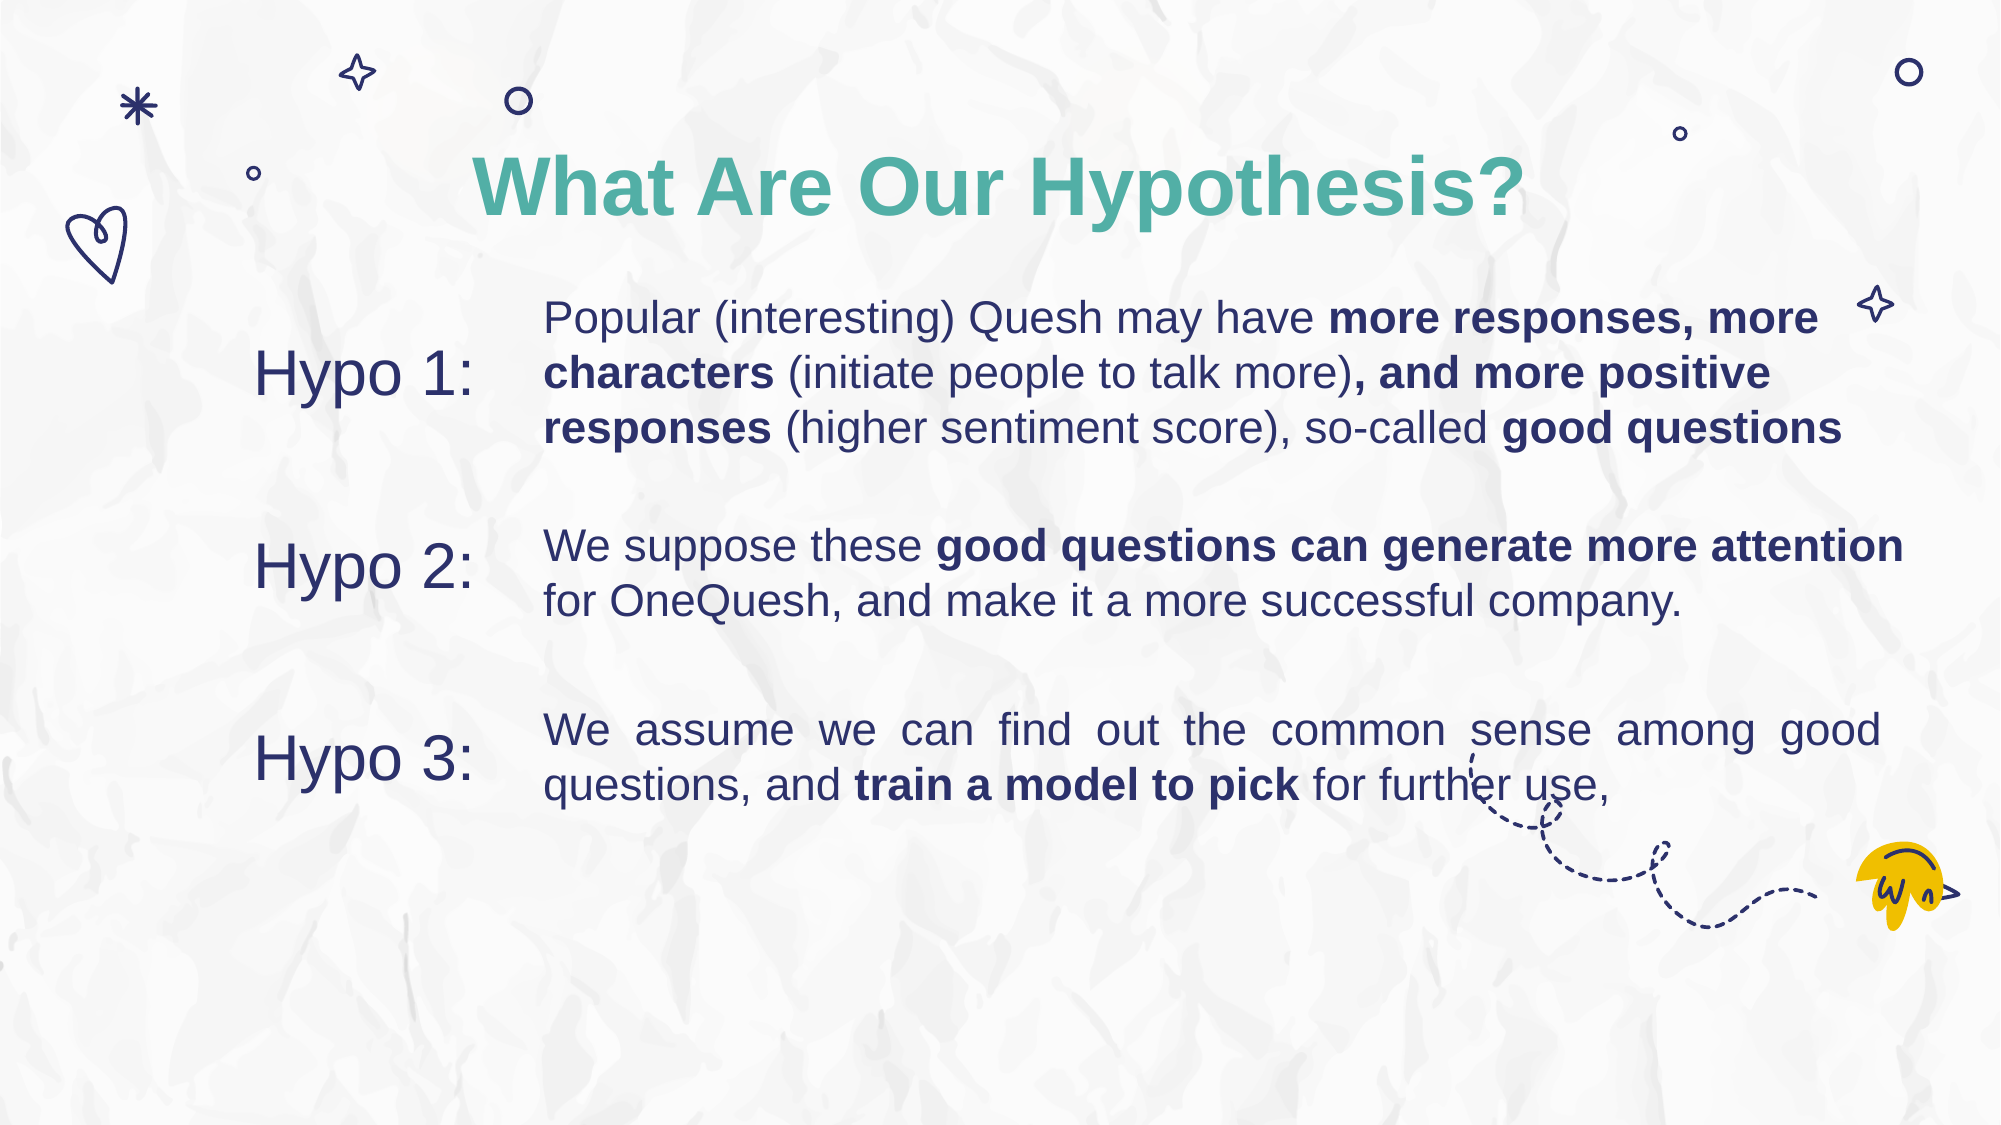

# What Are Our Hypothesis?

Hypo 1:
Popular (interesting) Quesh may have more responses, more characters (initiate people to talk more), and more positive responses (higher sentiment score), so-called good questions
Hypo 2:
We suppose these good questions can generate more attention for OneQuesh, and make it a more successful company.

We assume we can find out the common sense among good questions, and train a model to pick for further use,
Hypo 3: